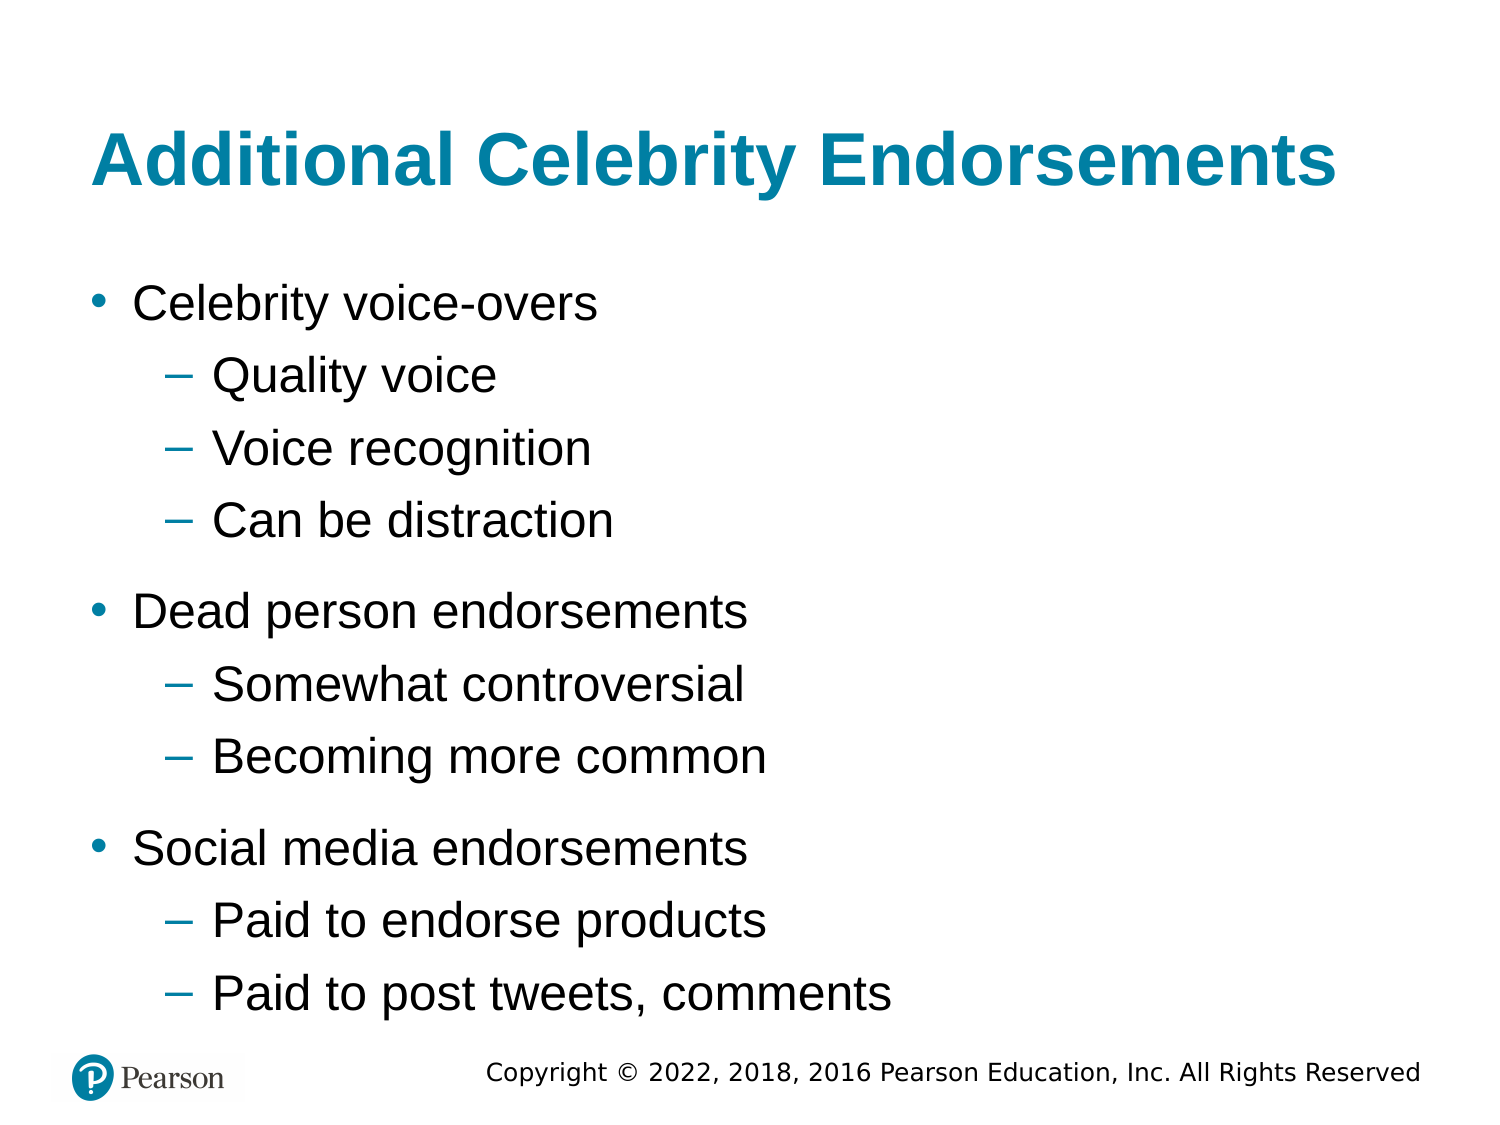

# Additional Celebrity Endorsements
Celebrity voice-overs
Quality voice
Voice recognition
Can be distraction
Dead person endorsements
Somewhat controversial
Becoming more common
Social media endorsements
Paid to endorse products
Paid to post tweets, comments